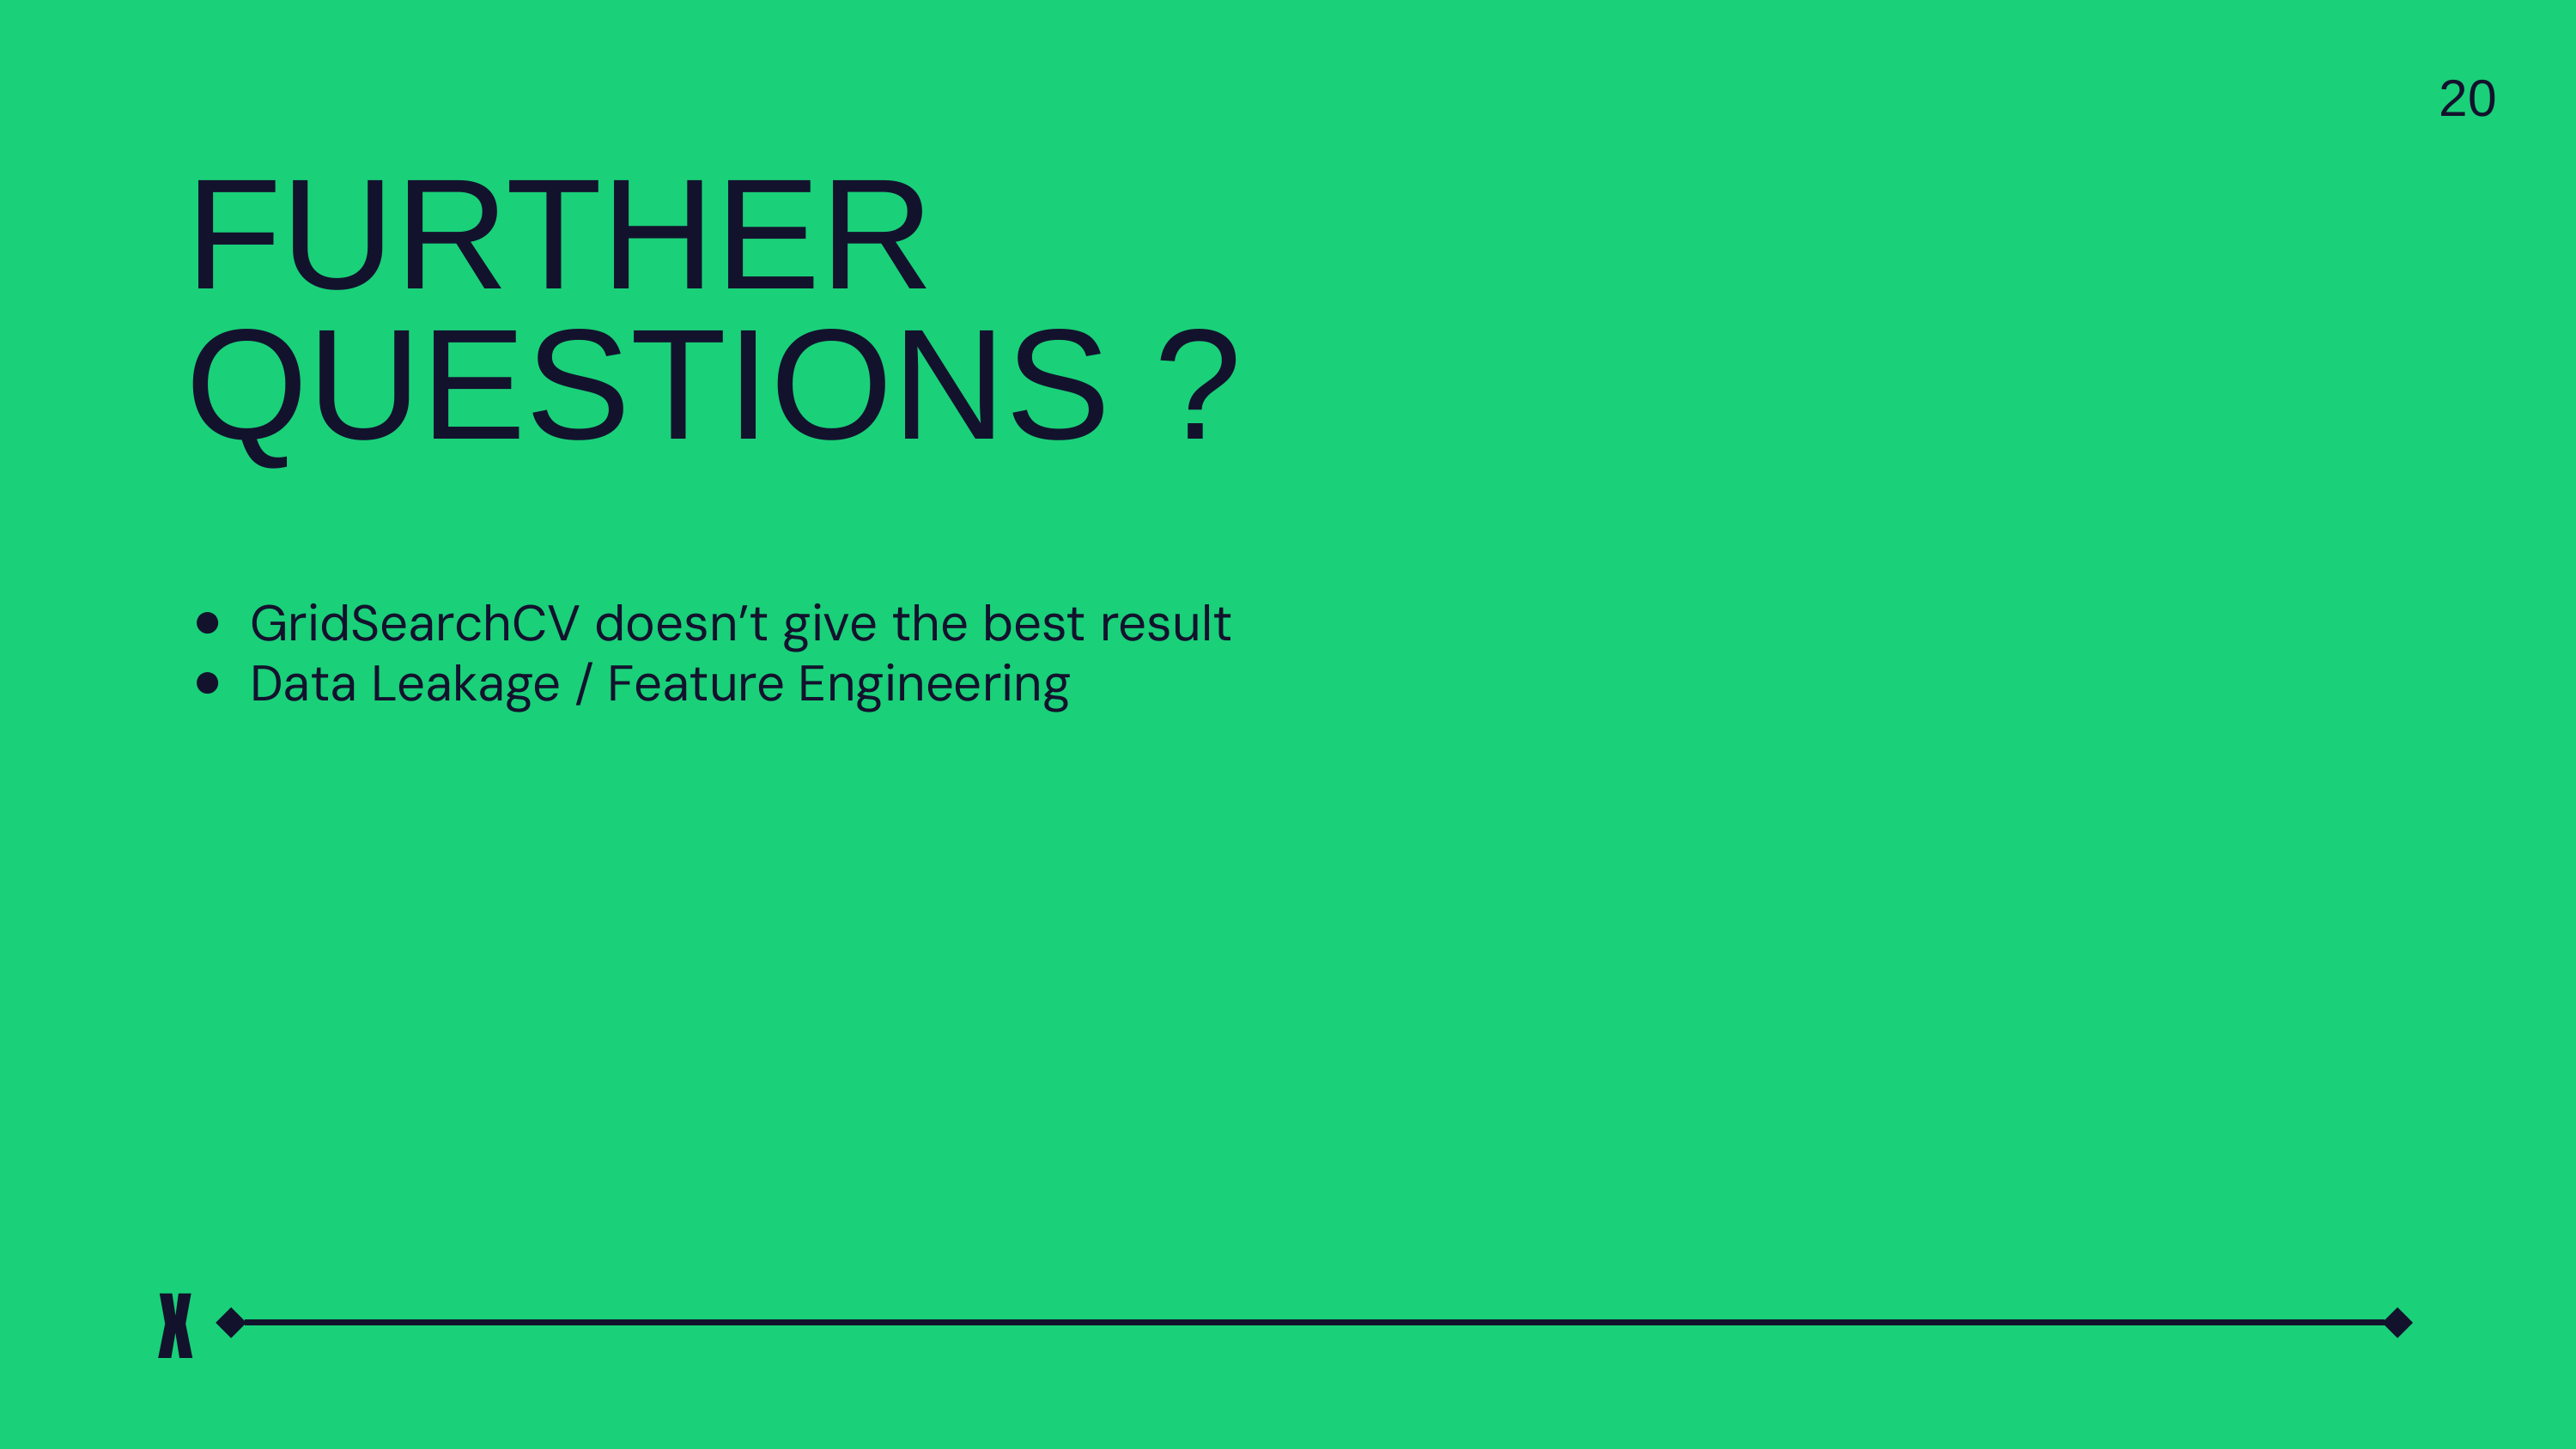

20
FURTHER
QUESTIONS ?
GridSearchCV doesn’t give the best result
Data Leakage / Feature Engineering

X